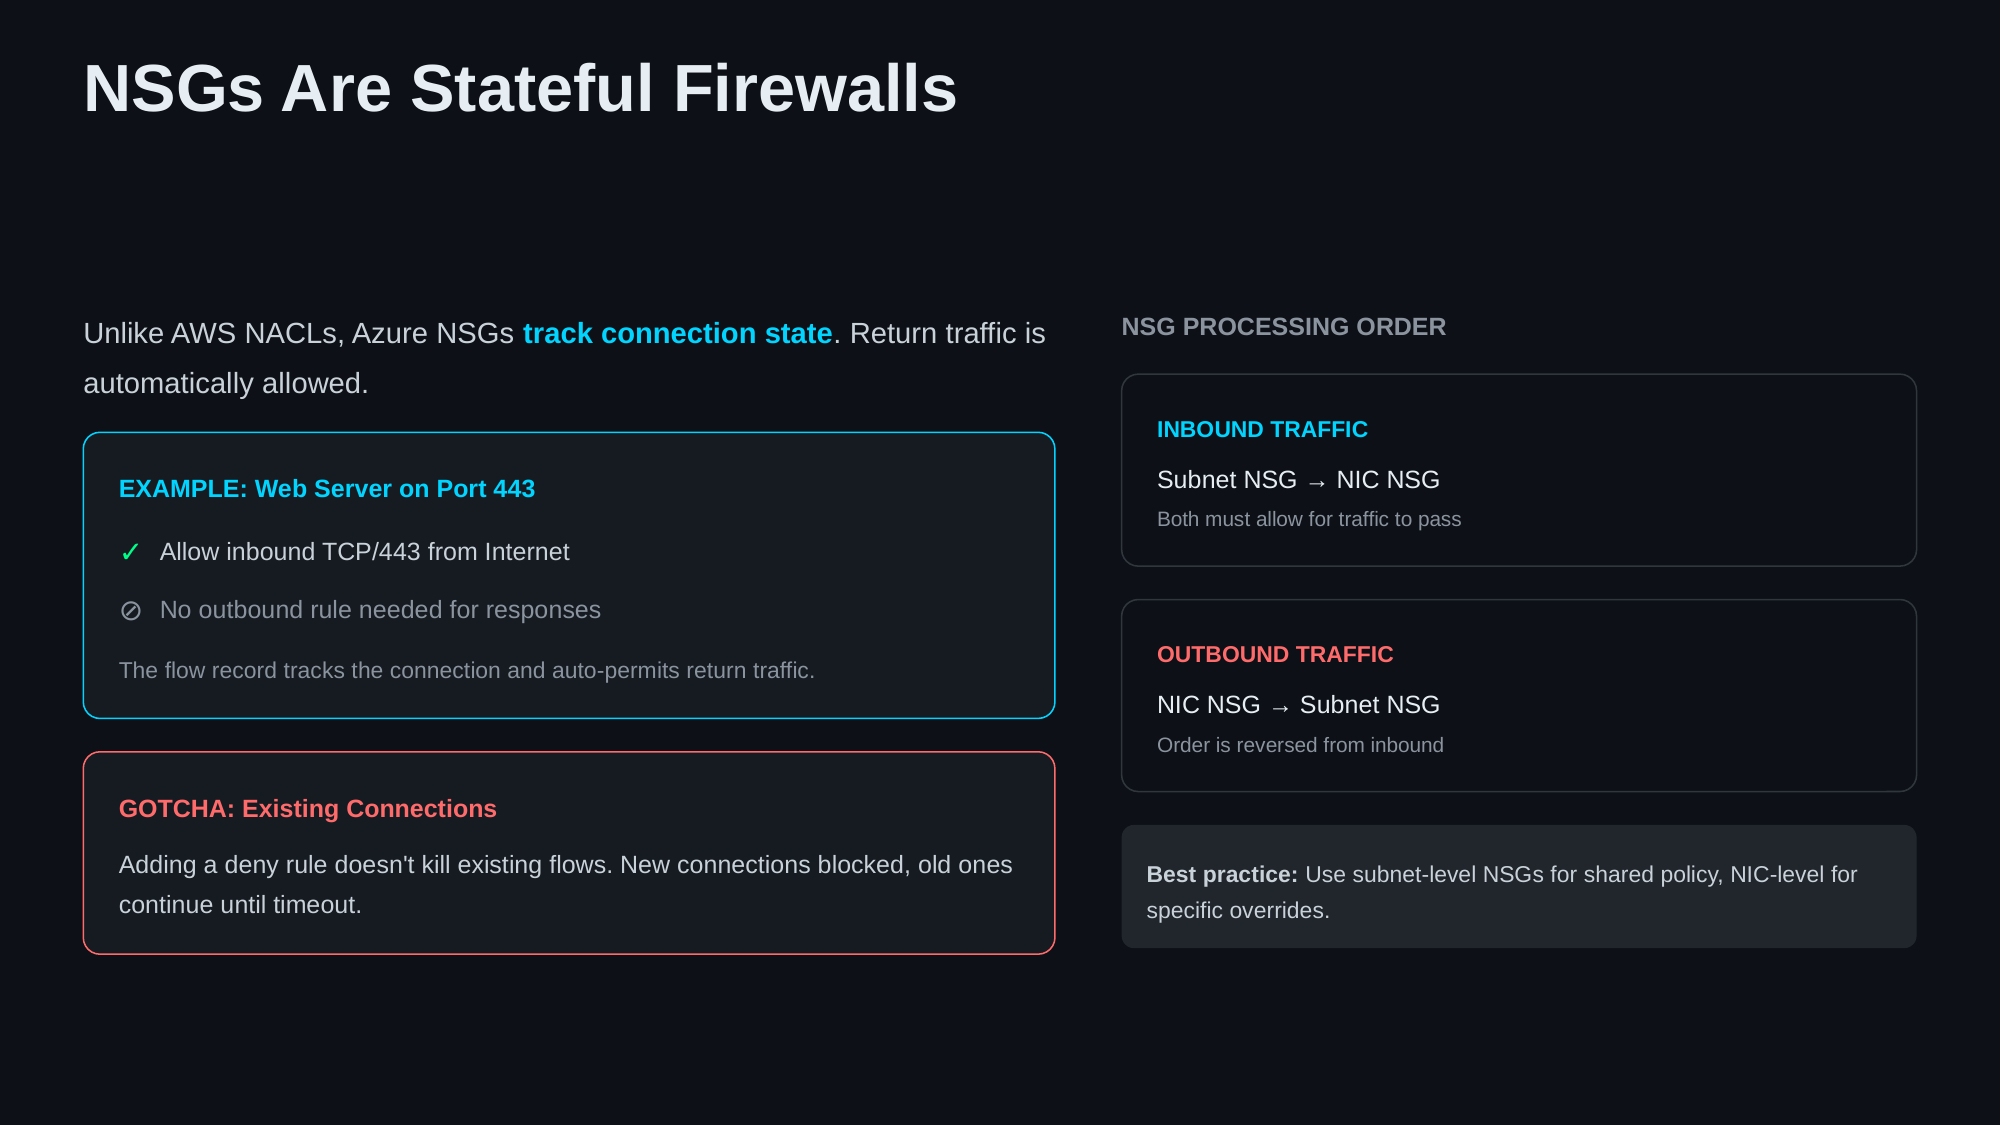

NSGs Are Stateful Firewalls
Unlike AWS NACLs, Azure NSGs track connection state. Return traffic is automatically allowed.
NSG PROCESSING ORDER

INBOUND TRAFFIC

Subnet NSG → NIC NSG
EXAMPLE: Web Server on Port 443
Both must allow for traffic to pass
✓
Allow inbound TCP/443 from Internet
⊘
No outbound rule needed for responses

OUTBOUND TRAFFIC
The flow record tracks the connection and auto-permits return traffic.
NIC NSG → Subnet NSG
Order is reversed from inbound

GOTCHA: Existing Connections

Adding a deny rule doesn't kill existing flows. New connections blocked, old ones continue until timeout.
Best practice: Use subnet-level NSGs for shared policy, NIC-level for specific overrides.